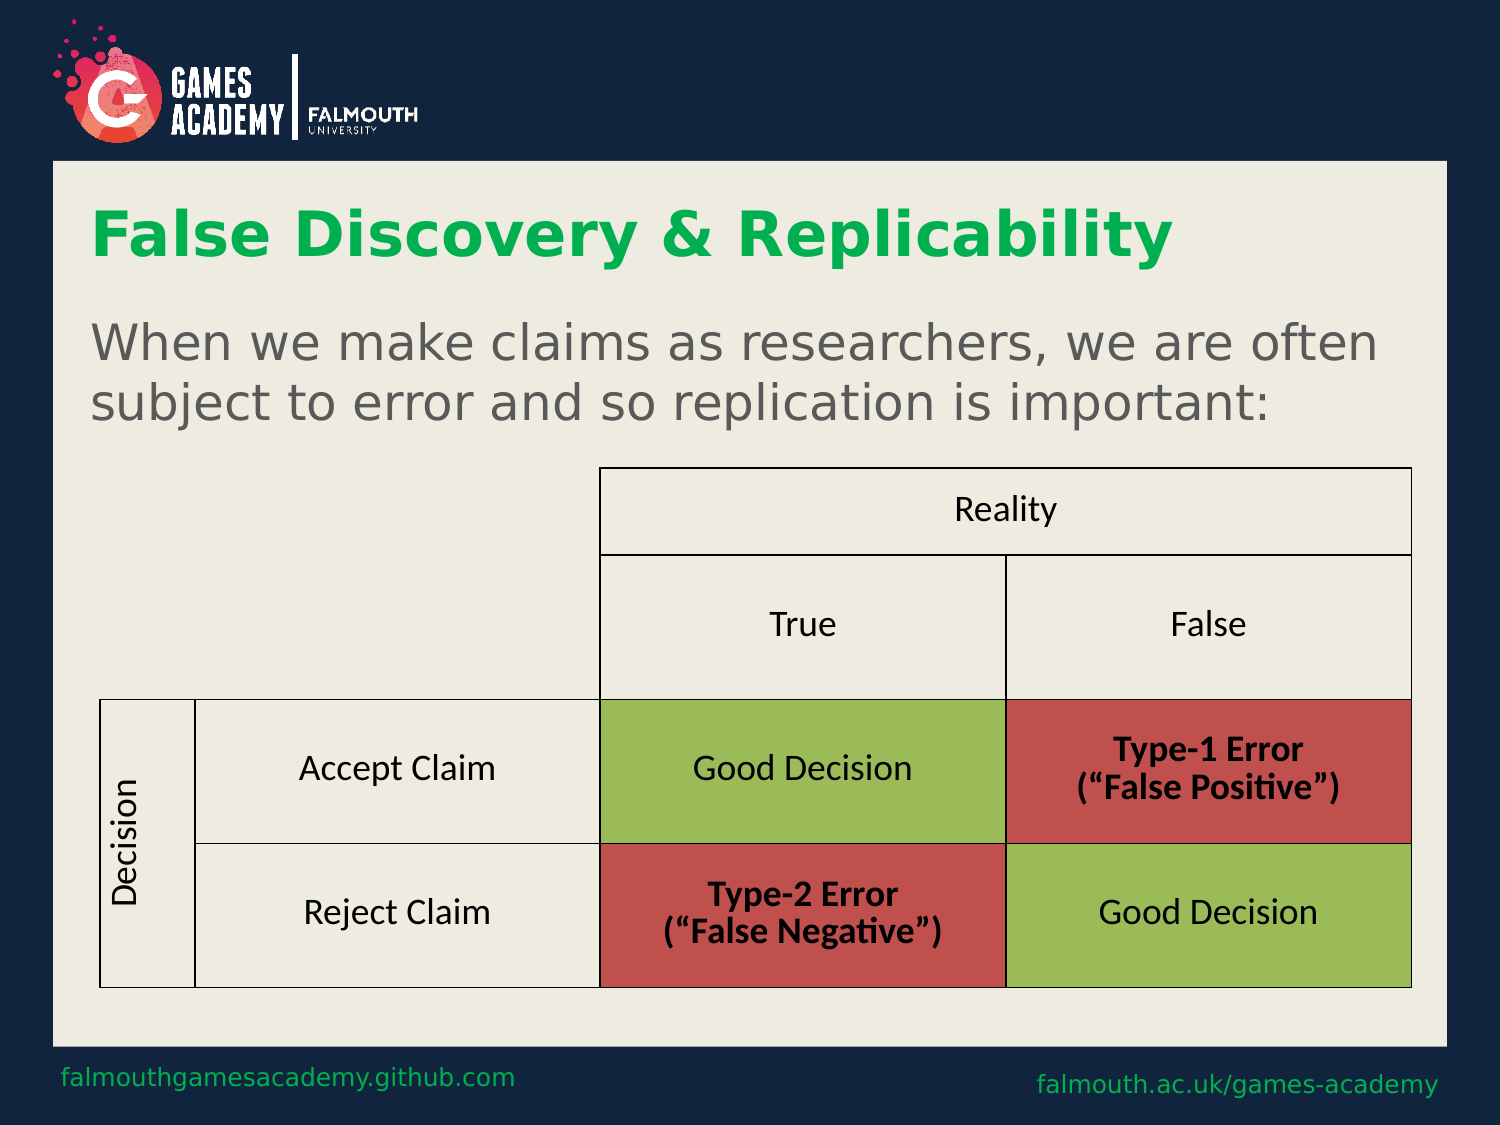

# False Discovery & Replicability
When we make claims as researchers, we are often subject to error and so replication is important:
|  |  | Reality |  |
| --- | --- | --- | --- |
|  |  | True | False |
| Decision | Accept Claim | Good Decision | Type-1 Error (“False Positive”) |
|  | Reject Claim | Type-2 Error (“False Negative”) | Good Decision |